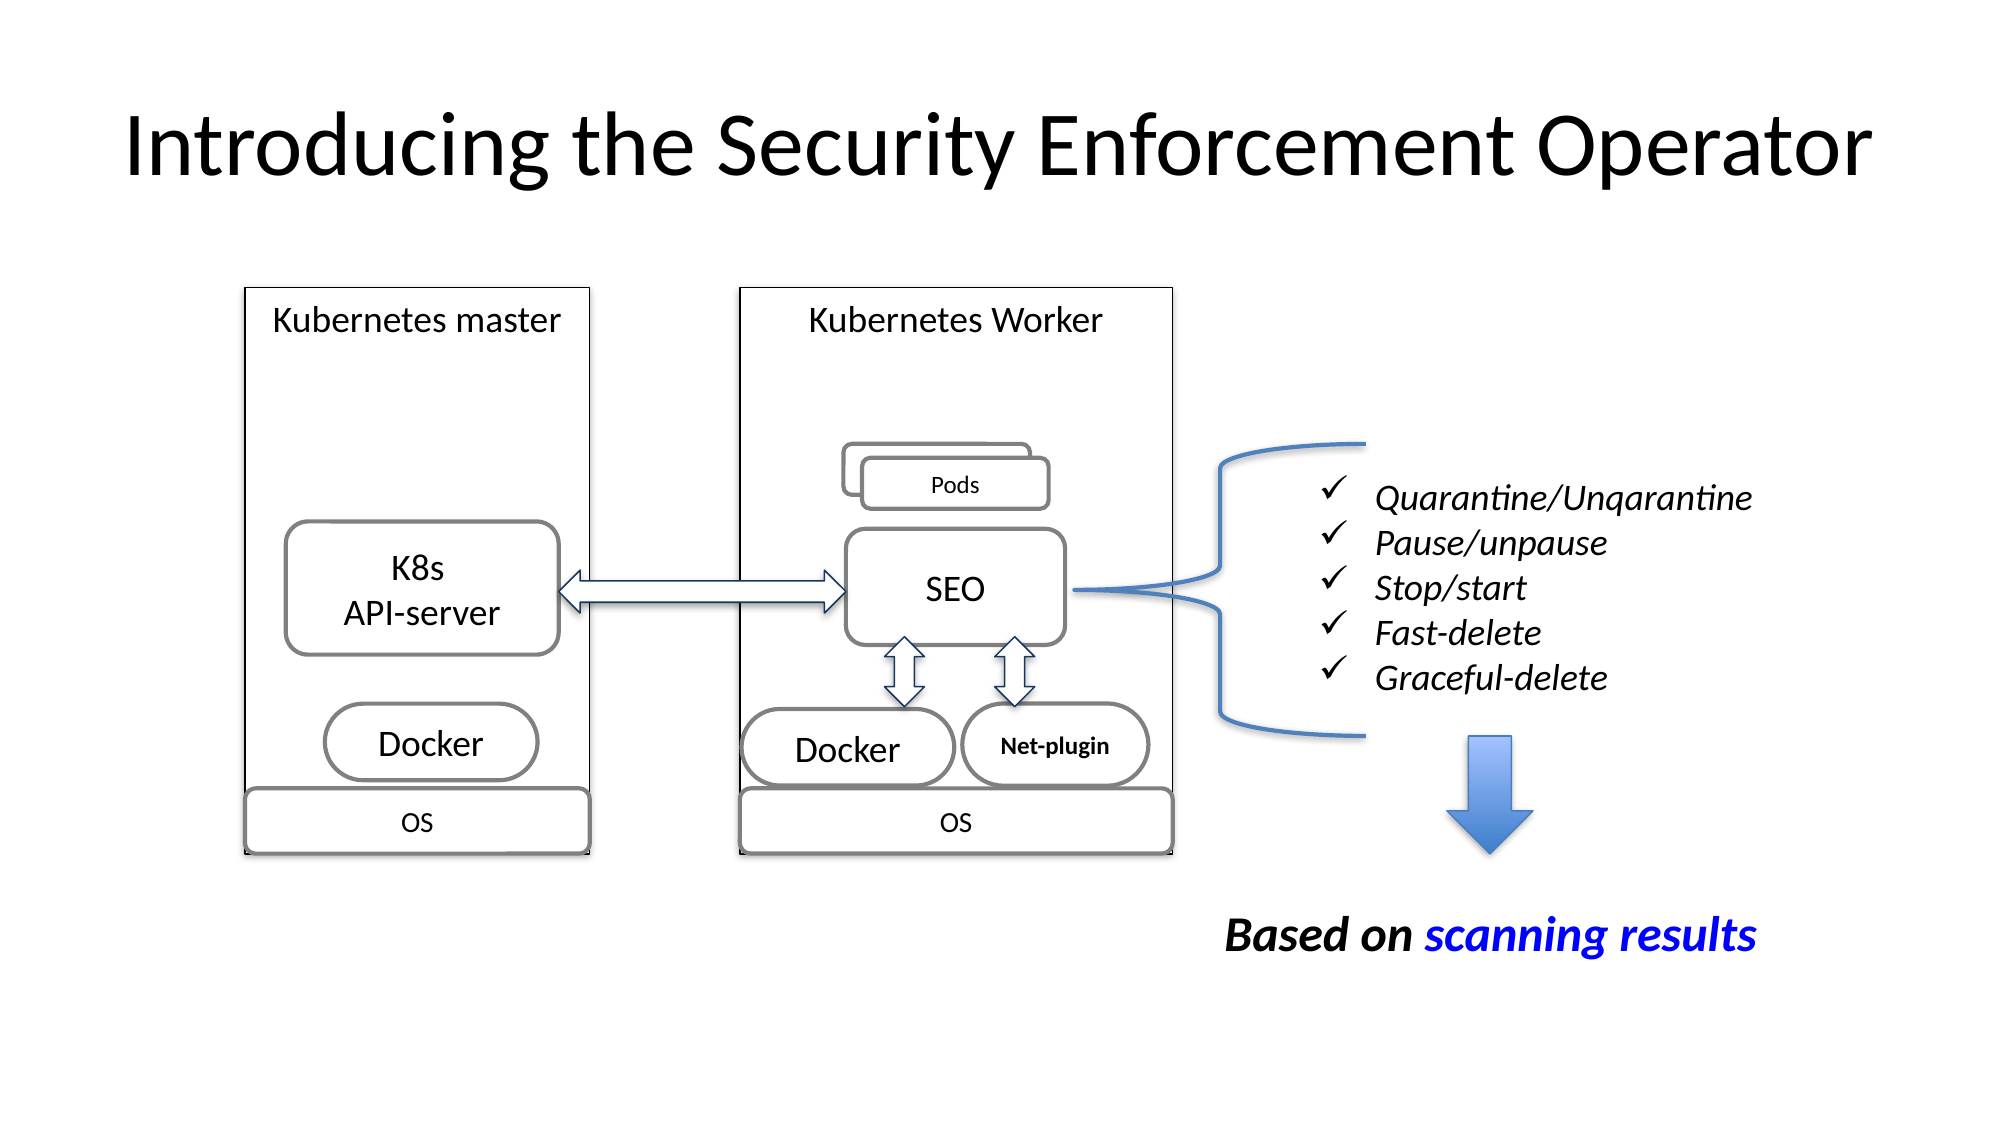

# Introducing the Security Enforcement Operator
Kubernetes master
Kubernetes Worker
Pods
Pods
K8s
API-server
SEO

Docker
Docker
OS
OS

Quarantine/Unqarantine
Pause/unpause
Stop/start
Fast-delete
Graceful-delete

Net-plugin

Based on scanning results